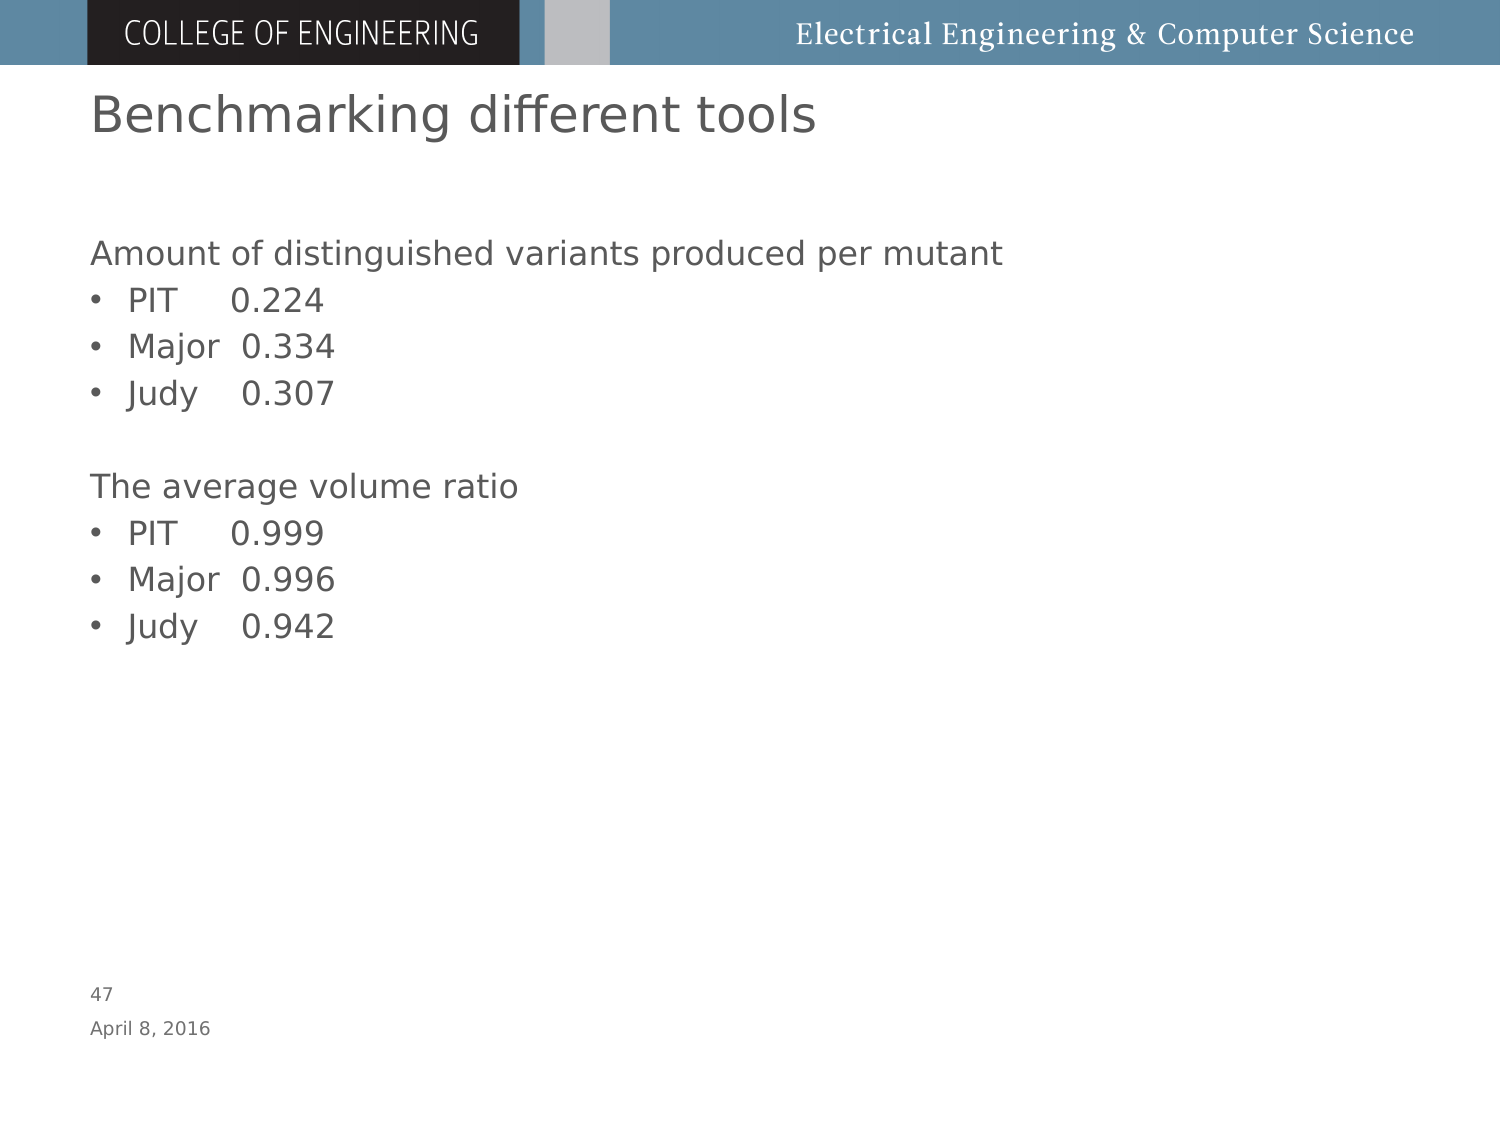

# Benchmarking different tools
Amount of distinguished variants produced per mutant
PIT     0.224
Major  0.334
Judy    0.307

The average volume ratio
PIT     0.999
Major  0.996
Judy    0.942

47
April 8, 2016